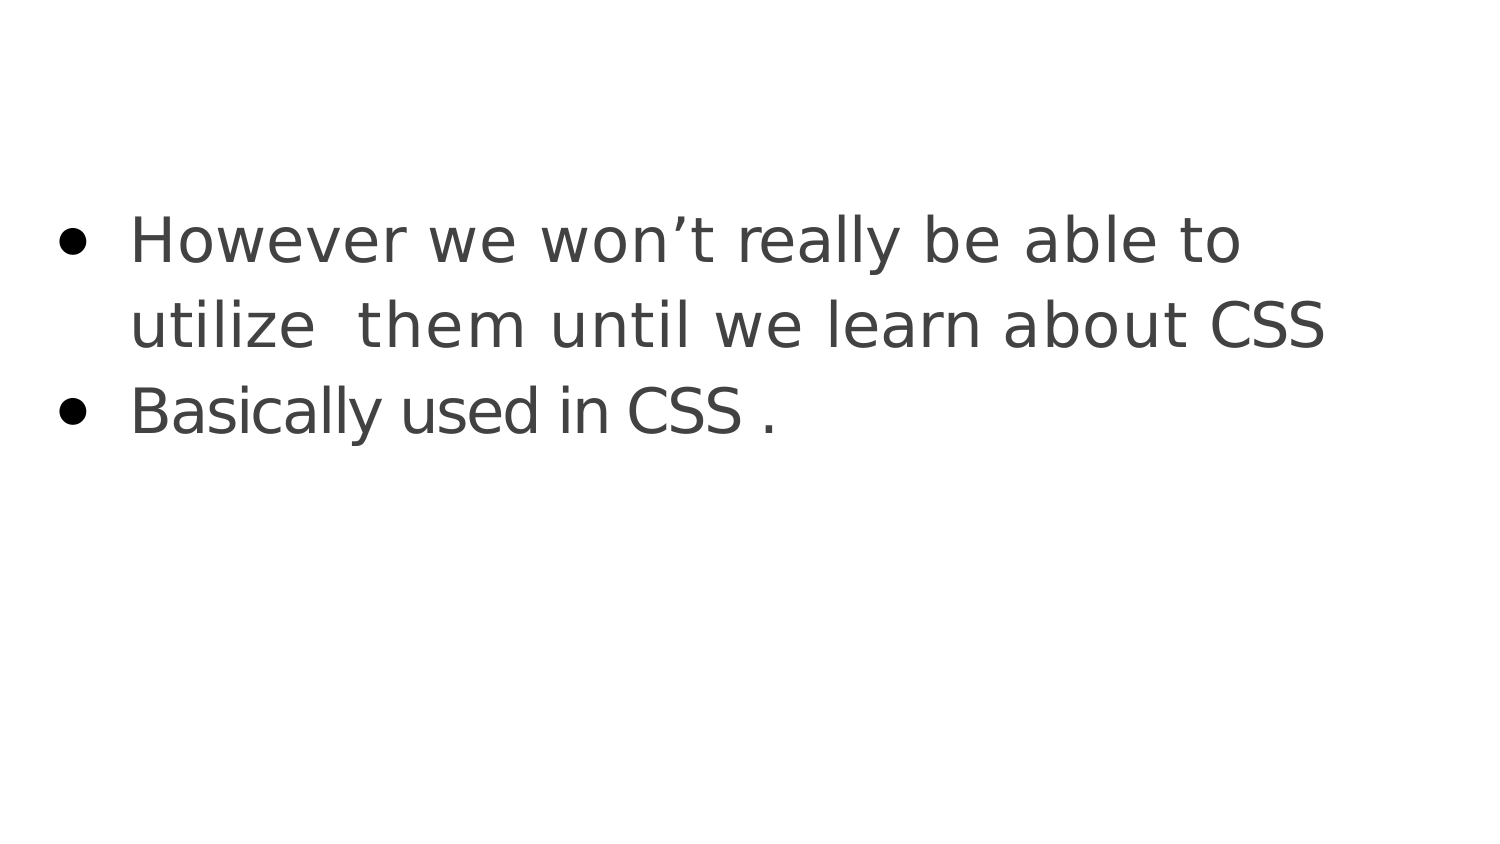

However we won’t really be able to utilize  them until we learn about CSS
Basically used in CSS .